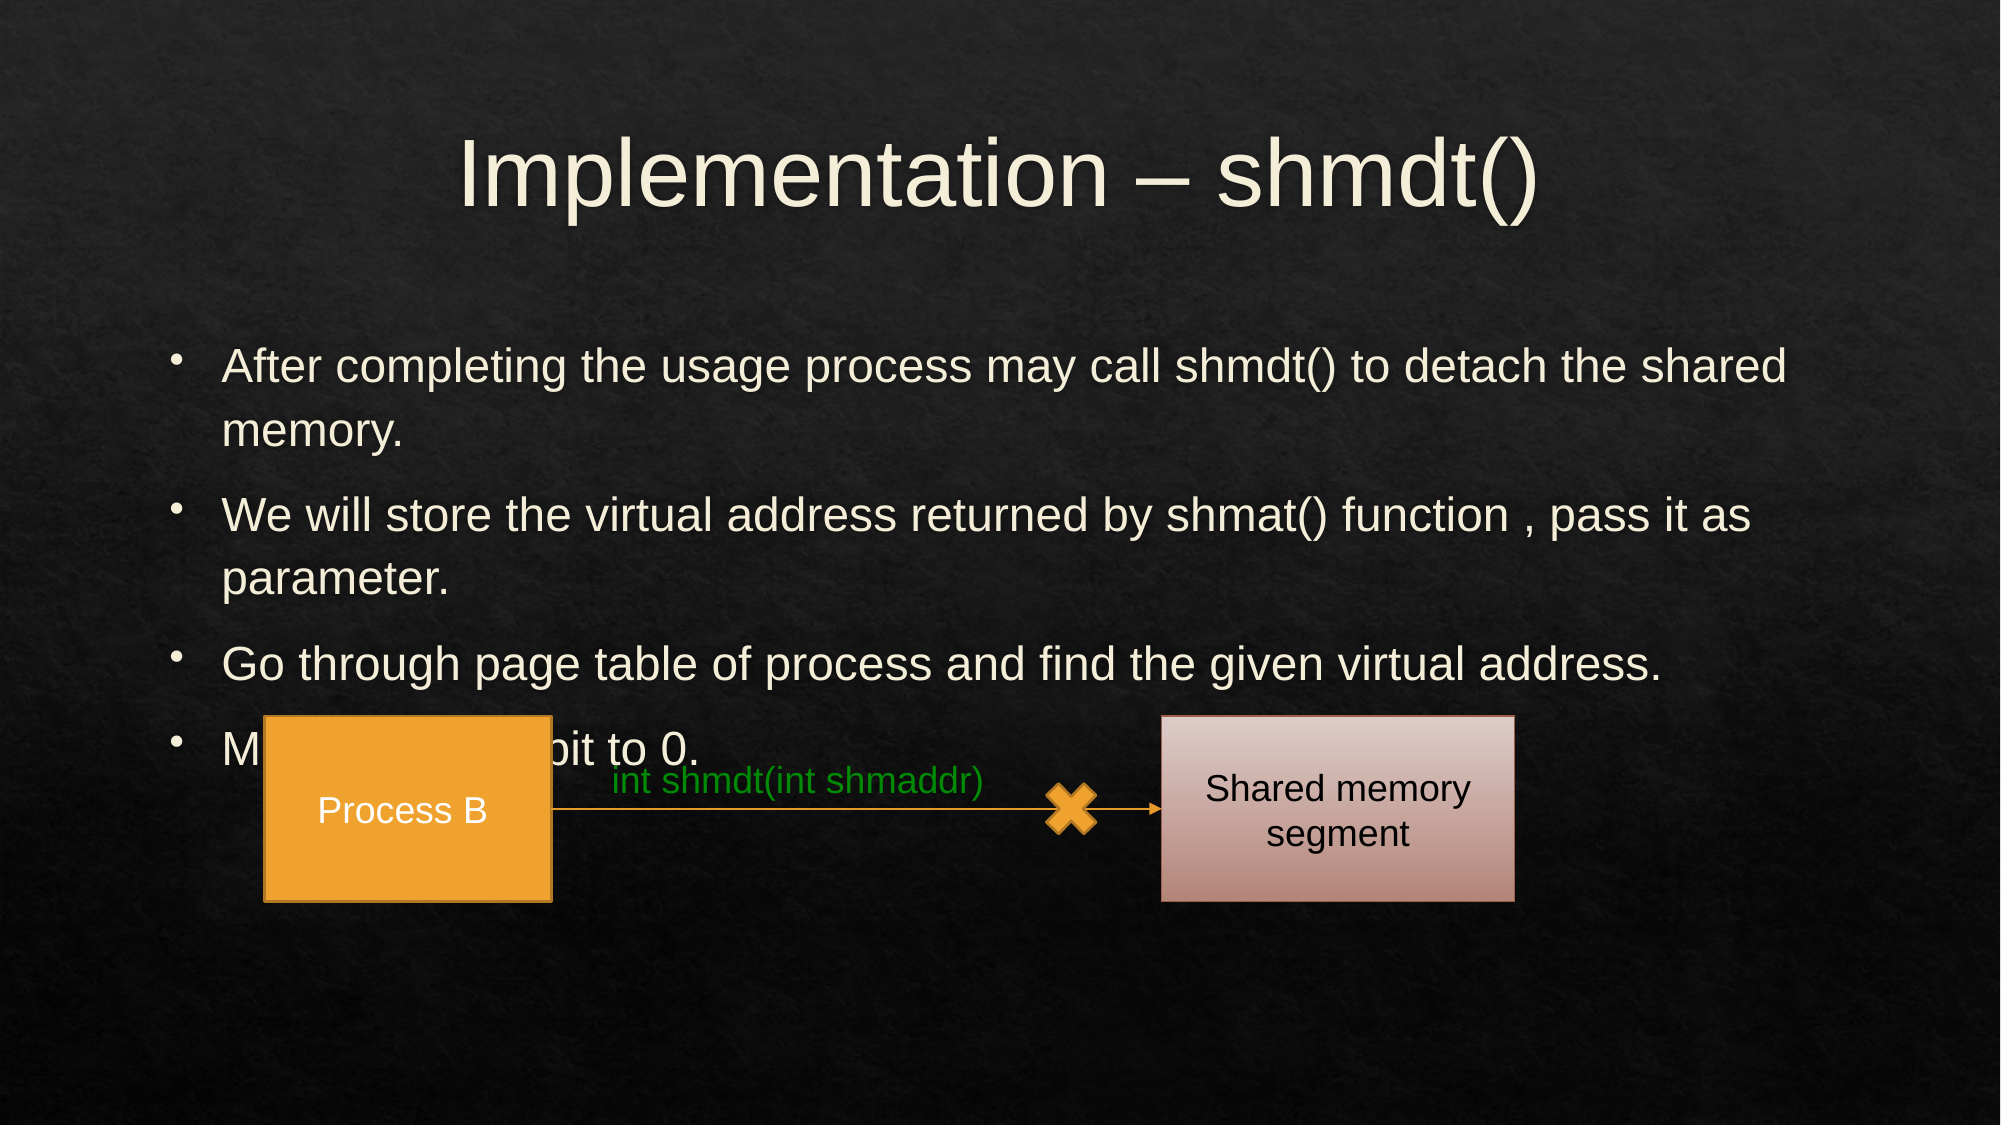

# Implementation – shmdt()
After completing the usage process may call shmdt() to detach the shared memory.
We will store the virtual address returned by shmat() function , pass it as parameter.
Go through page table of process and find the given virtual address.
Make the valid bit to 0.

Process B
Shared memory segment
int shmdt(int shmaddr)